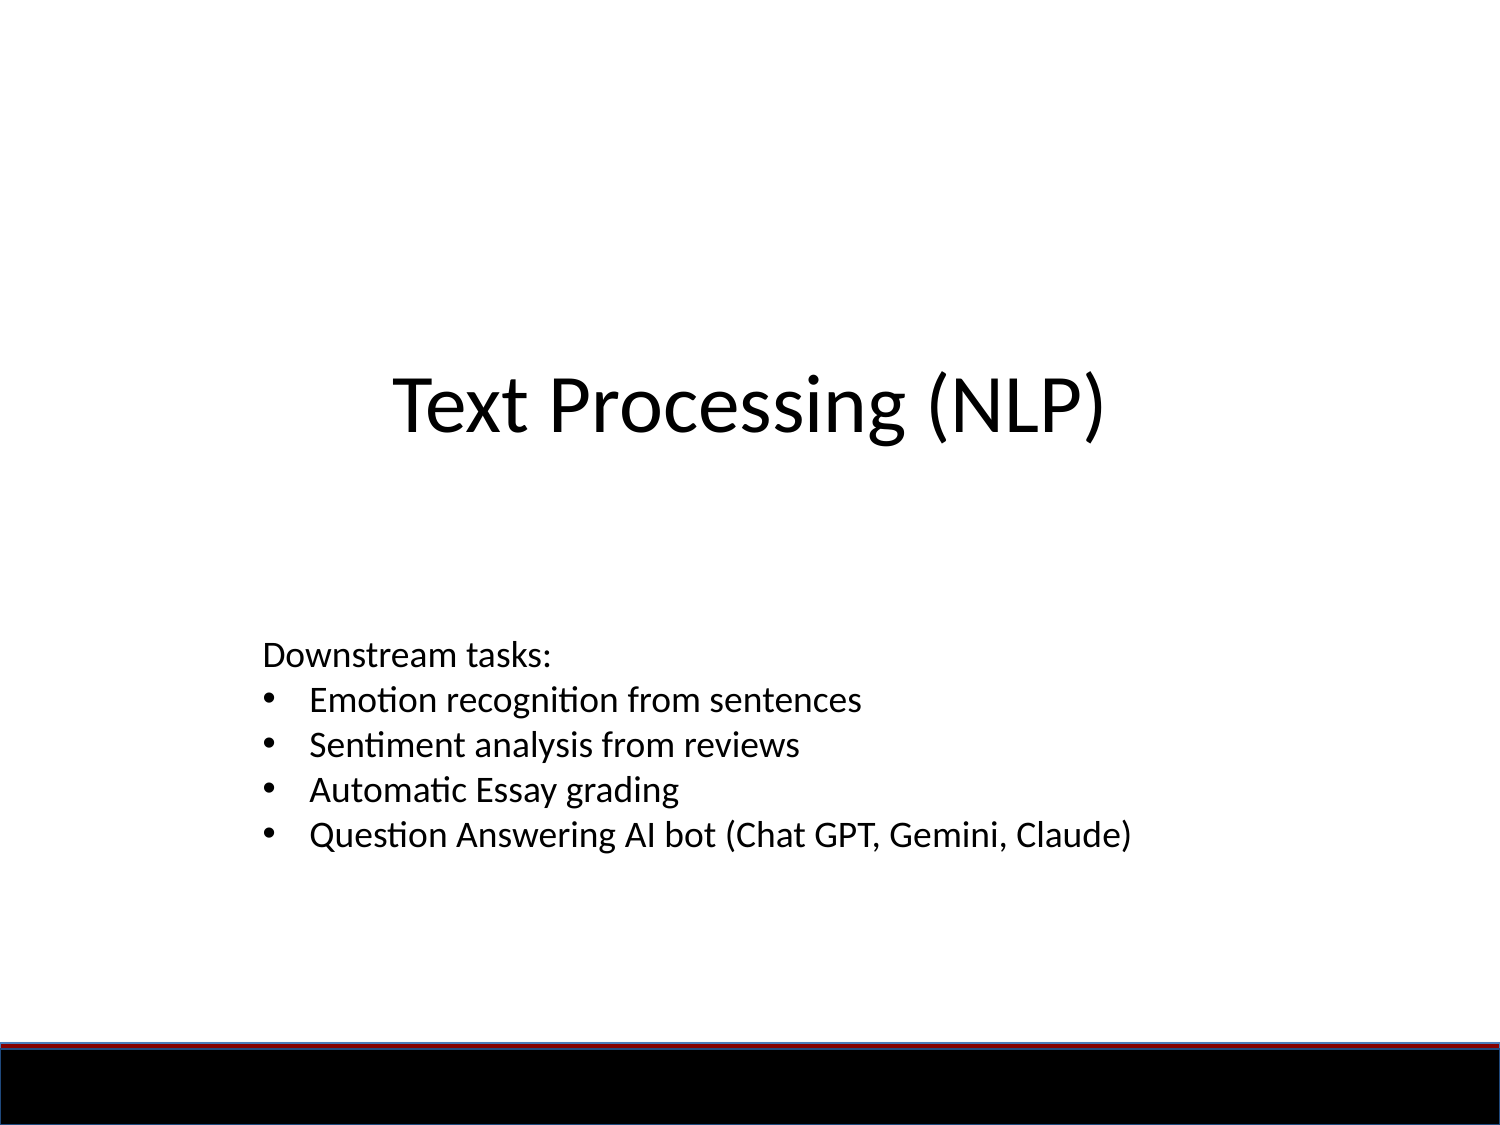

# Text Processing (NLP)
Downstream tasks:
Emotion recognition from sentences
Sentiment analysis from reviews
Automatic Essay grading
Question Answering AI bot (Chat GPT, Gemini, Claude)